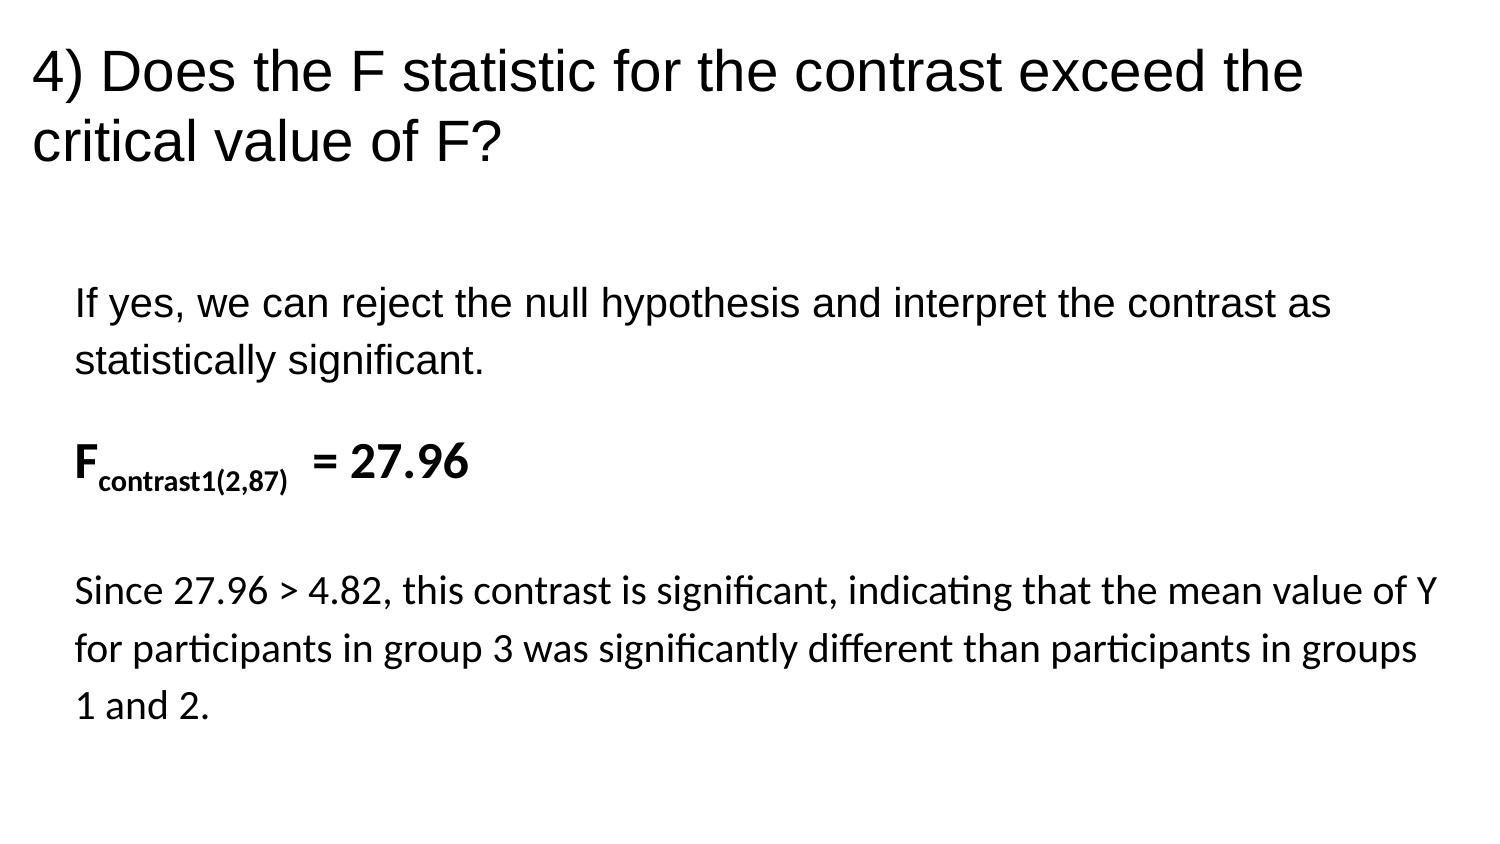

# 4) Does the F statistic for the contrast exceed the critical value of F?
If yes, we can reject the null hypothesis and interpret the contrast as statistically significant.
Fcontrast1(2,87)  = 27.96

Since 27.96 > 4.82, this contrast is significant, indicating that the mean value of Y for participants in group 3 was significantly different than participants in groups 1 and 2.